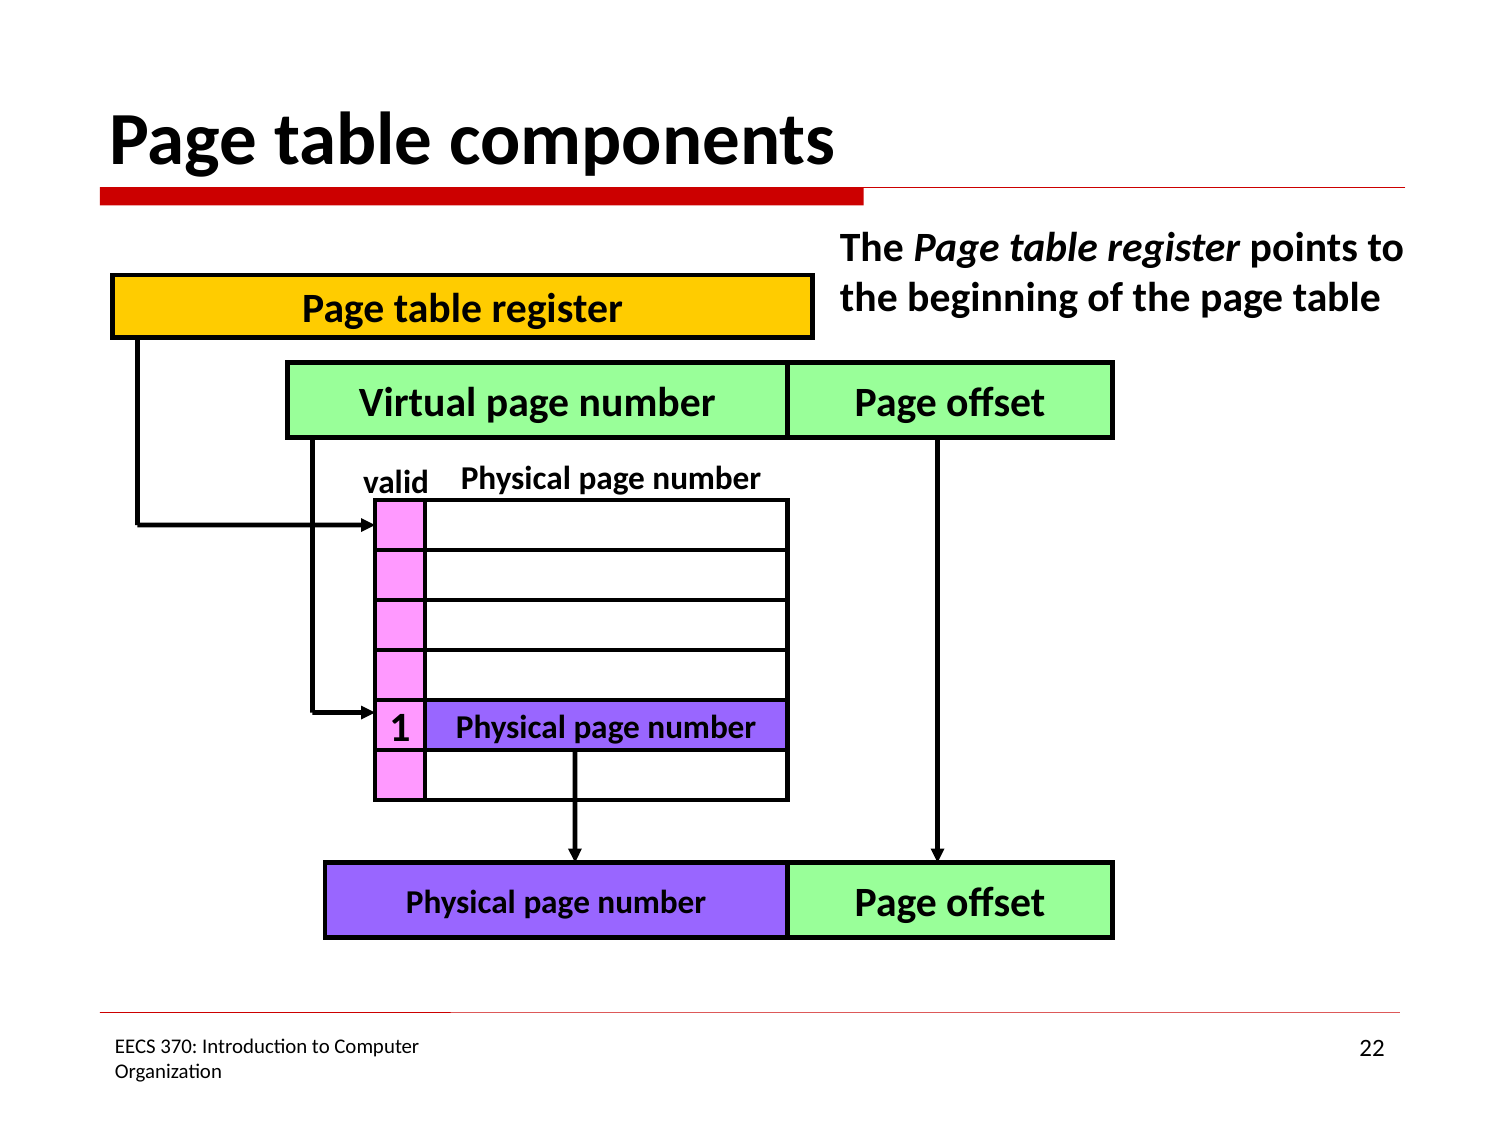

# Page table components

The Page table register points to the beginning of the page table
Page table register

Virtual page number
Page offset

Physical page number
valid

1
Physical page number

Physical page number
Page offset
22
EECS 370: Introduction to Computer Organization